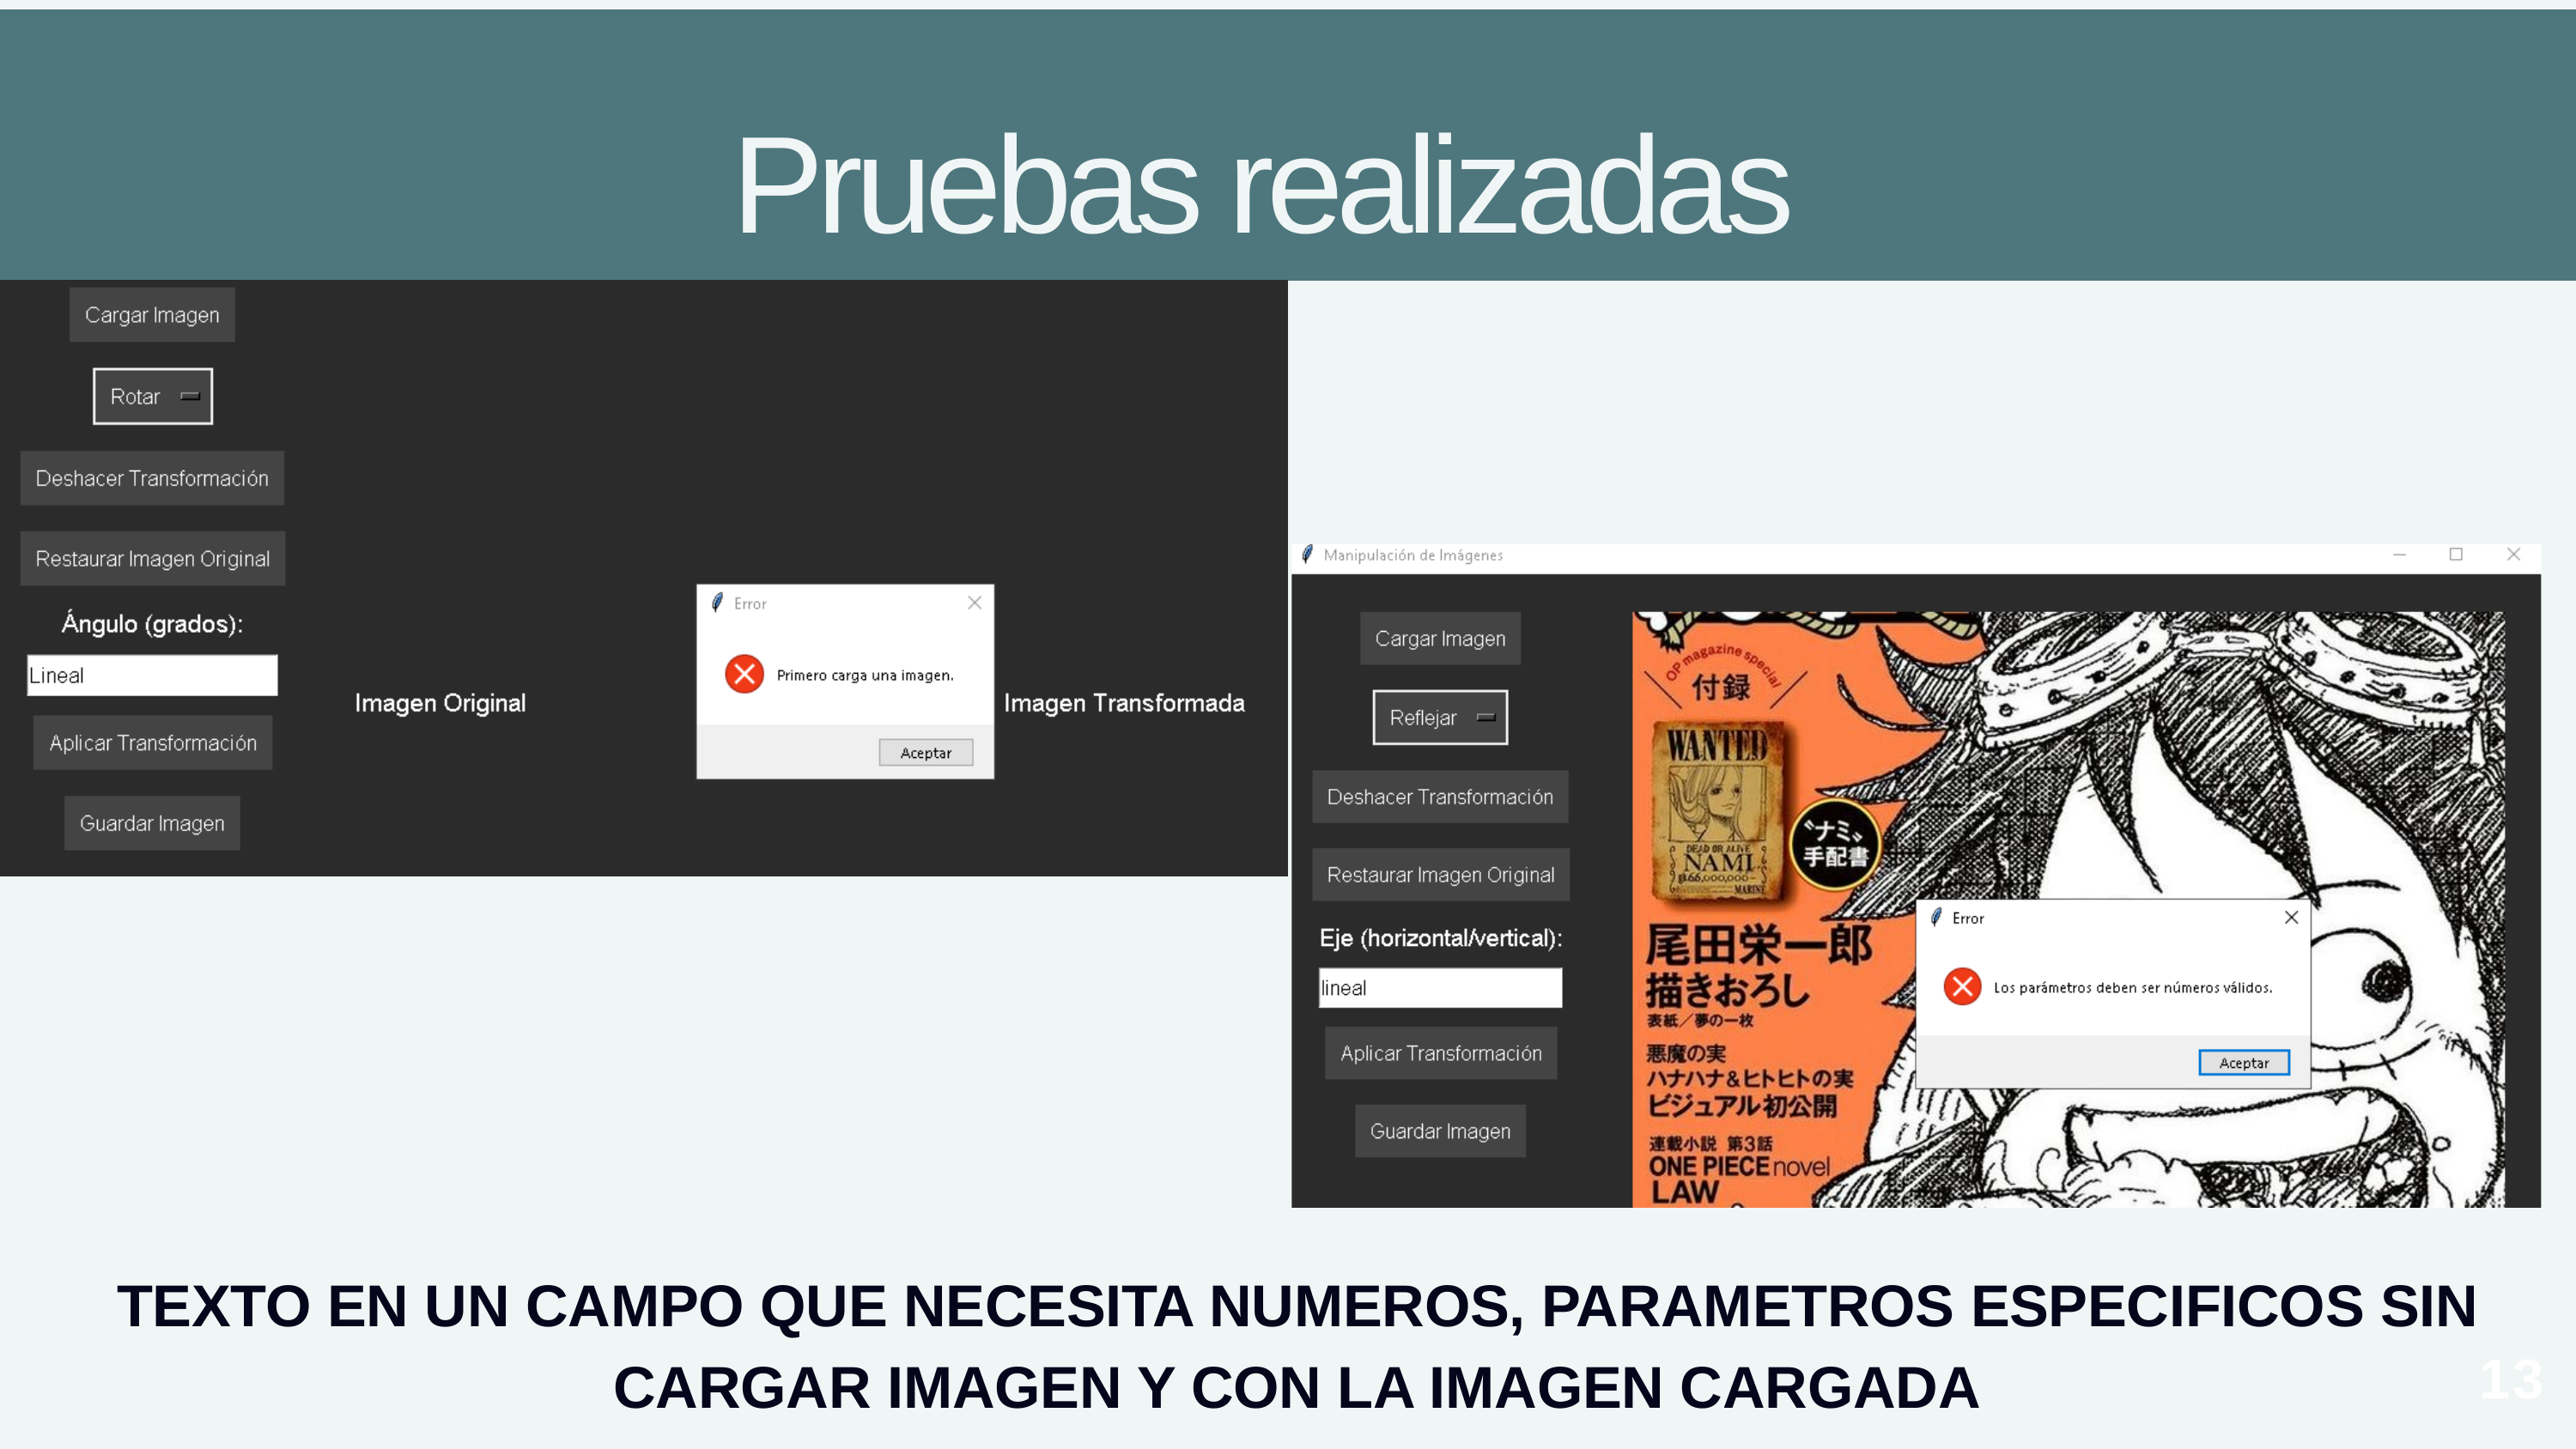

Pruebas realizadas

TEXTO EN UN CAMPO QUE NECESITA NUMEROS, PARAMETROS ESPECIFICOS SIN CARGAR IMAGEN Y CON LA IMAGEN CARGADA
13